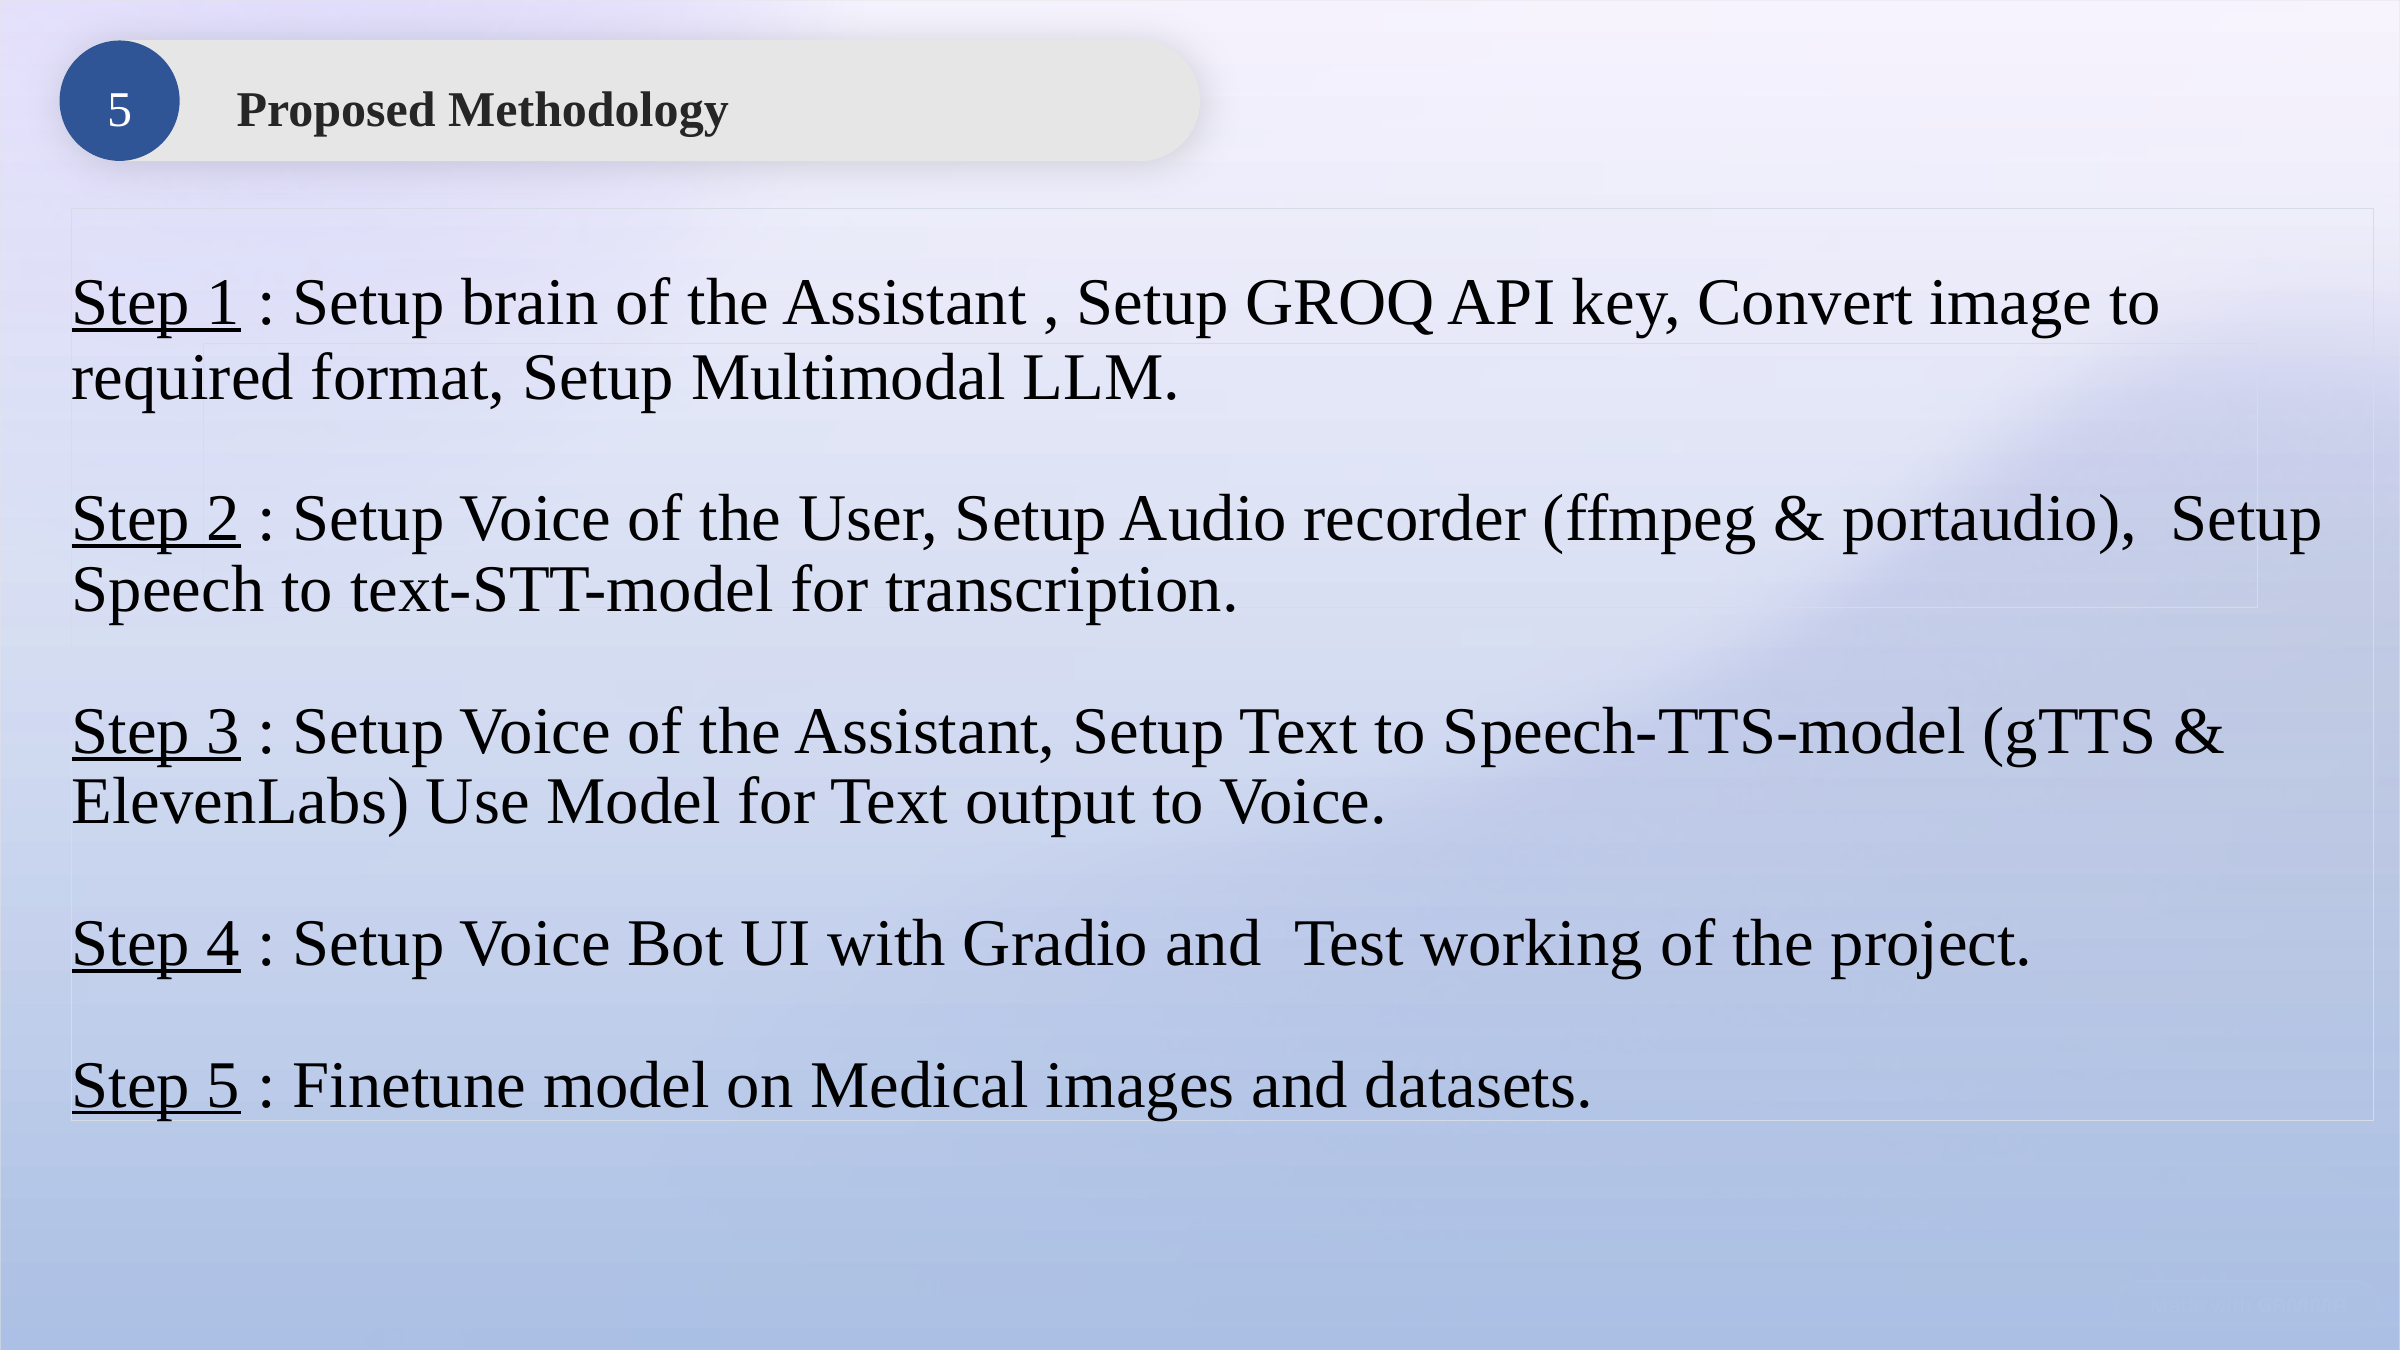

Proposed Methodology
5
Step 1 : Setup brain of the Assistant , Setup GROQ API key, Convert image to required format, Setup Multimodal LLM.

Step 2 : Setup Voice of the User, Setup Audio recorder (ffmpeg & portaudio),  Setup Speech to text-STT-model for transcription.

Step 3 : Setup Voice of the Assistant, Setup Text to Speech-TTS-model (gTTS & ElevenLabs) Use Model for Text output to Voice.

Step 4 : Setup Voice Bot UI with Gradio and  Test working of the project.

Step 5 : Finetune model on Medical images and datasets.